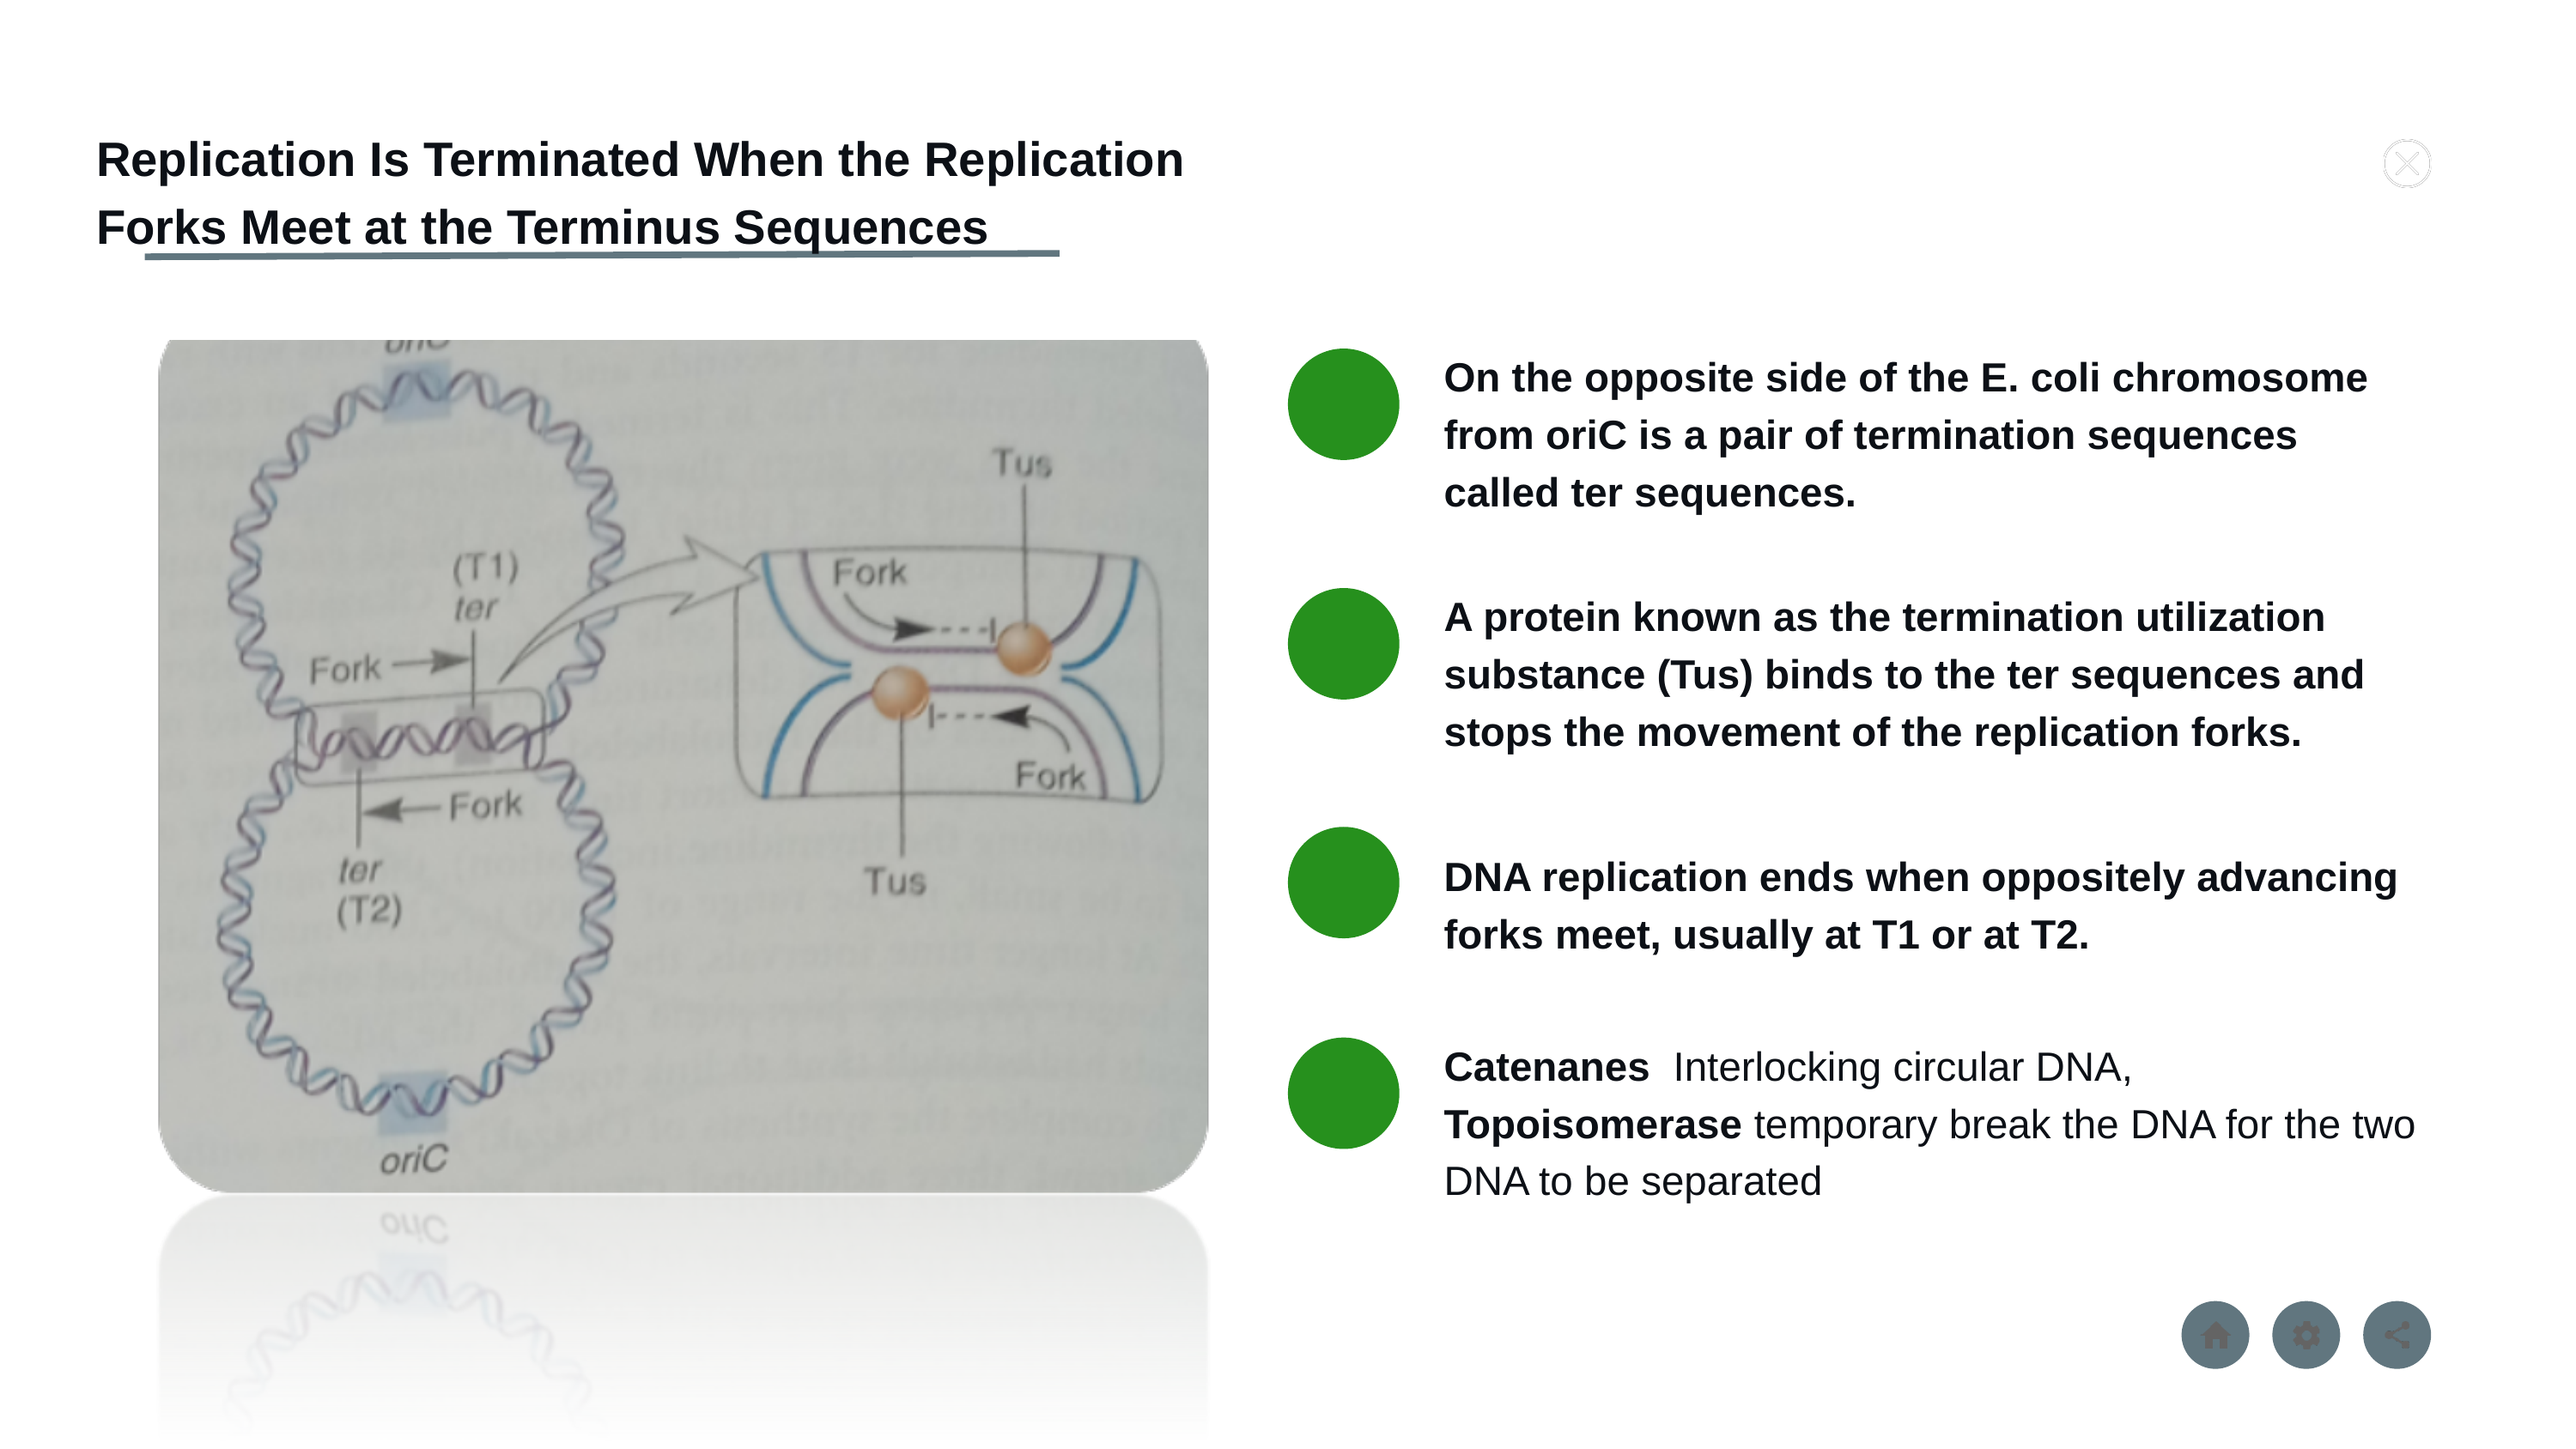

Replication Is Terminated When the Replication
Forks Meet at the Terminus Sequences

On the opposite side of the E. coli chromosome from oriC is a pair of termination sequences called ter sequences.

A protein known as the termination utilization substance (Tus) binds to the ter sequences and stops the movement of the replication forks.

DNA replication ends when oppositely advancing forks meet, usually at T1 or at T2.
Catenanes  Interlocking circular DNA, Topoisomerase temporary break the DNA for the two DNA to be separated